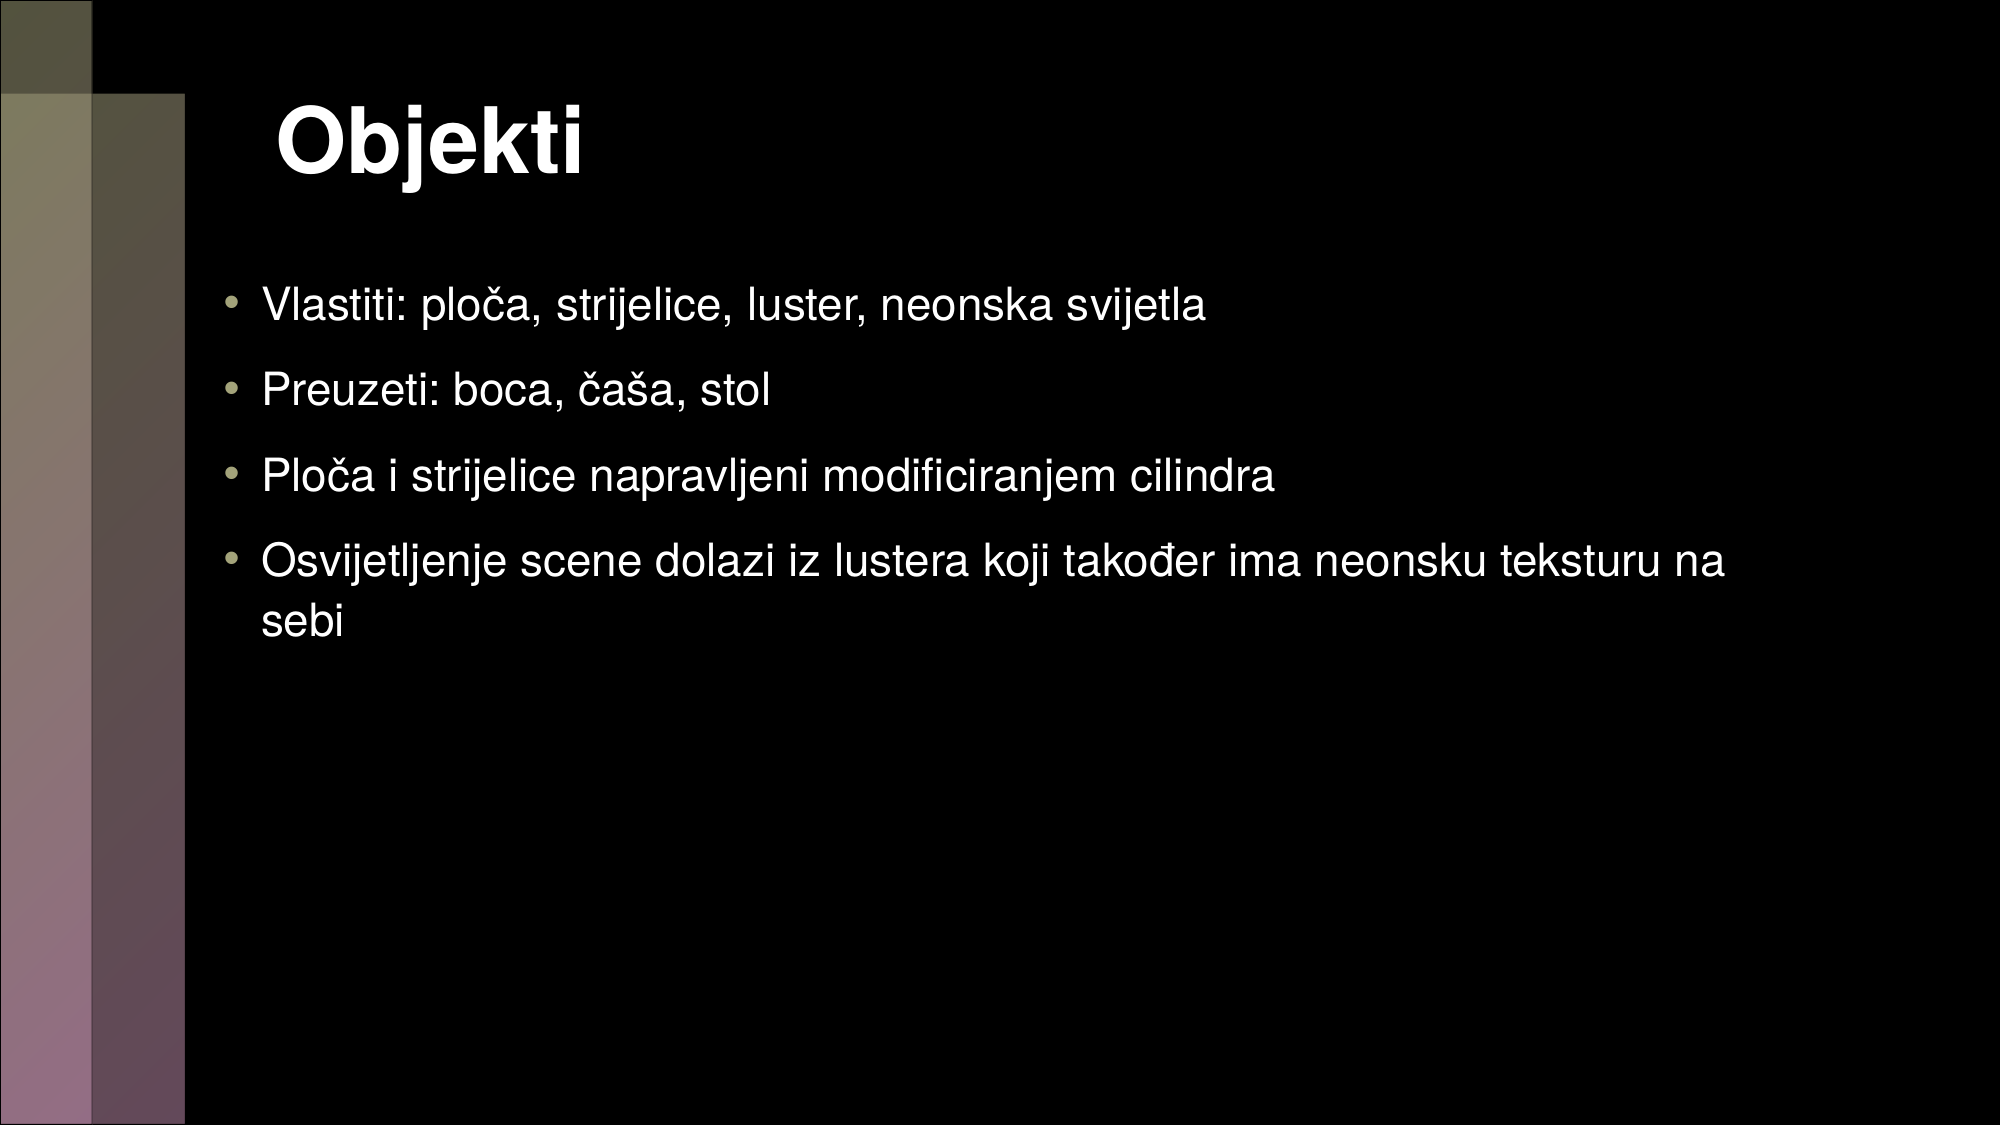

# Objekti
Vlastiti: ploča, strijelice, luster, neonska svijetla
Preuzeti: boca, čaša, stol
Ploča i strijelice napravljeni modificiranjem cilindra
Osvijetljenje scene dolazi iz lustera koji također ima neonsku teksturu na sebi